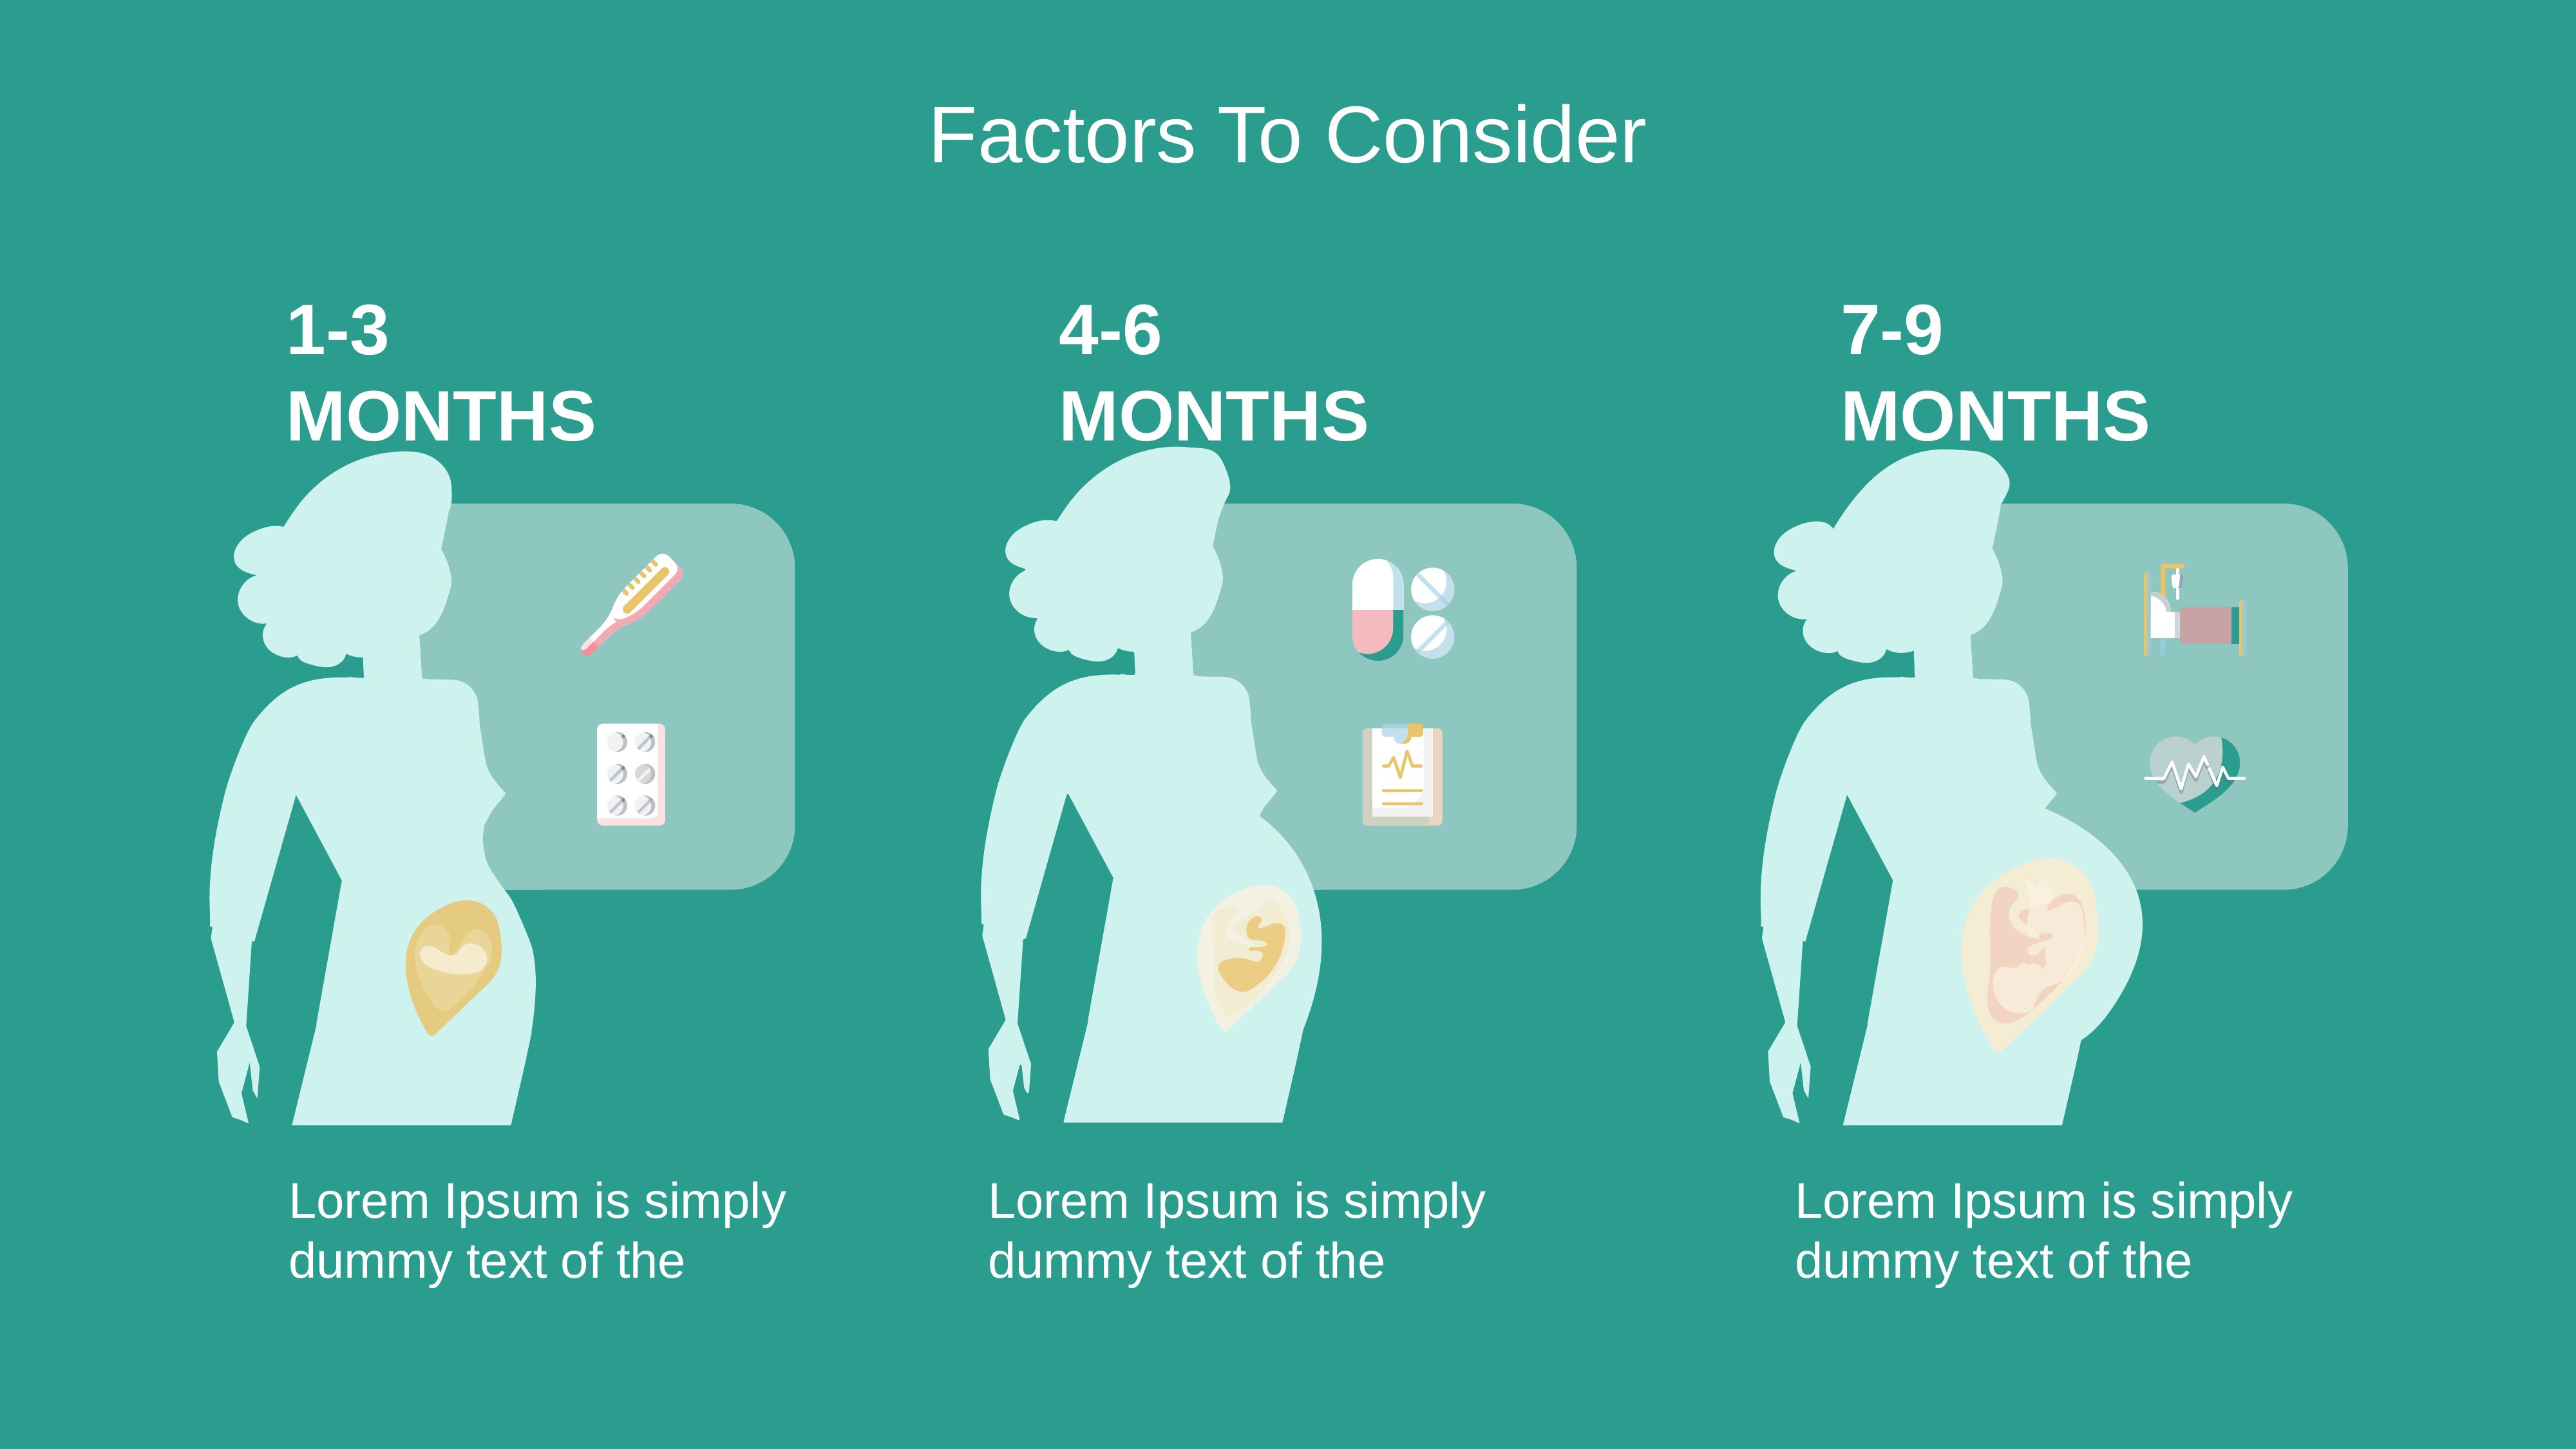

Factors To Consider
1-3 MONTHS
4-6 MONTHS
7-9 MONTHS

Lorem Ipsum is simply dummy text of the
Lorem Ipsum is simply dummy text of the
Lorem Ipsum is simply dummy text of the